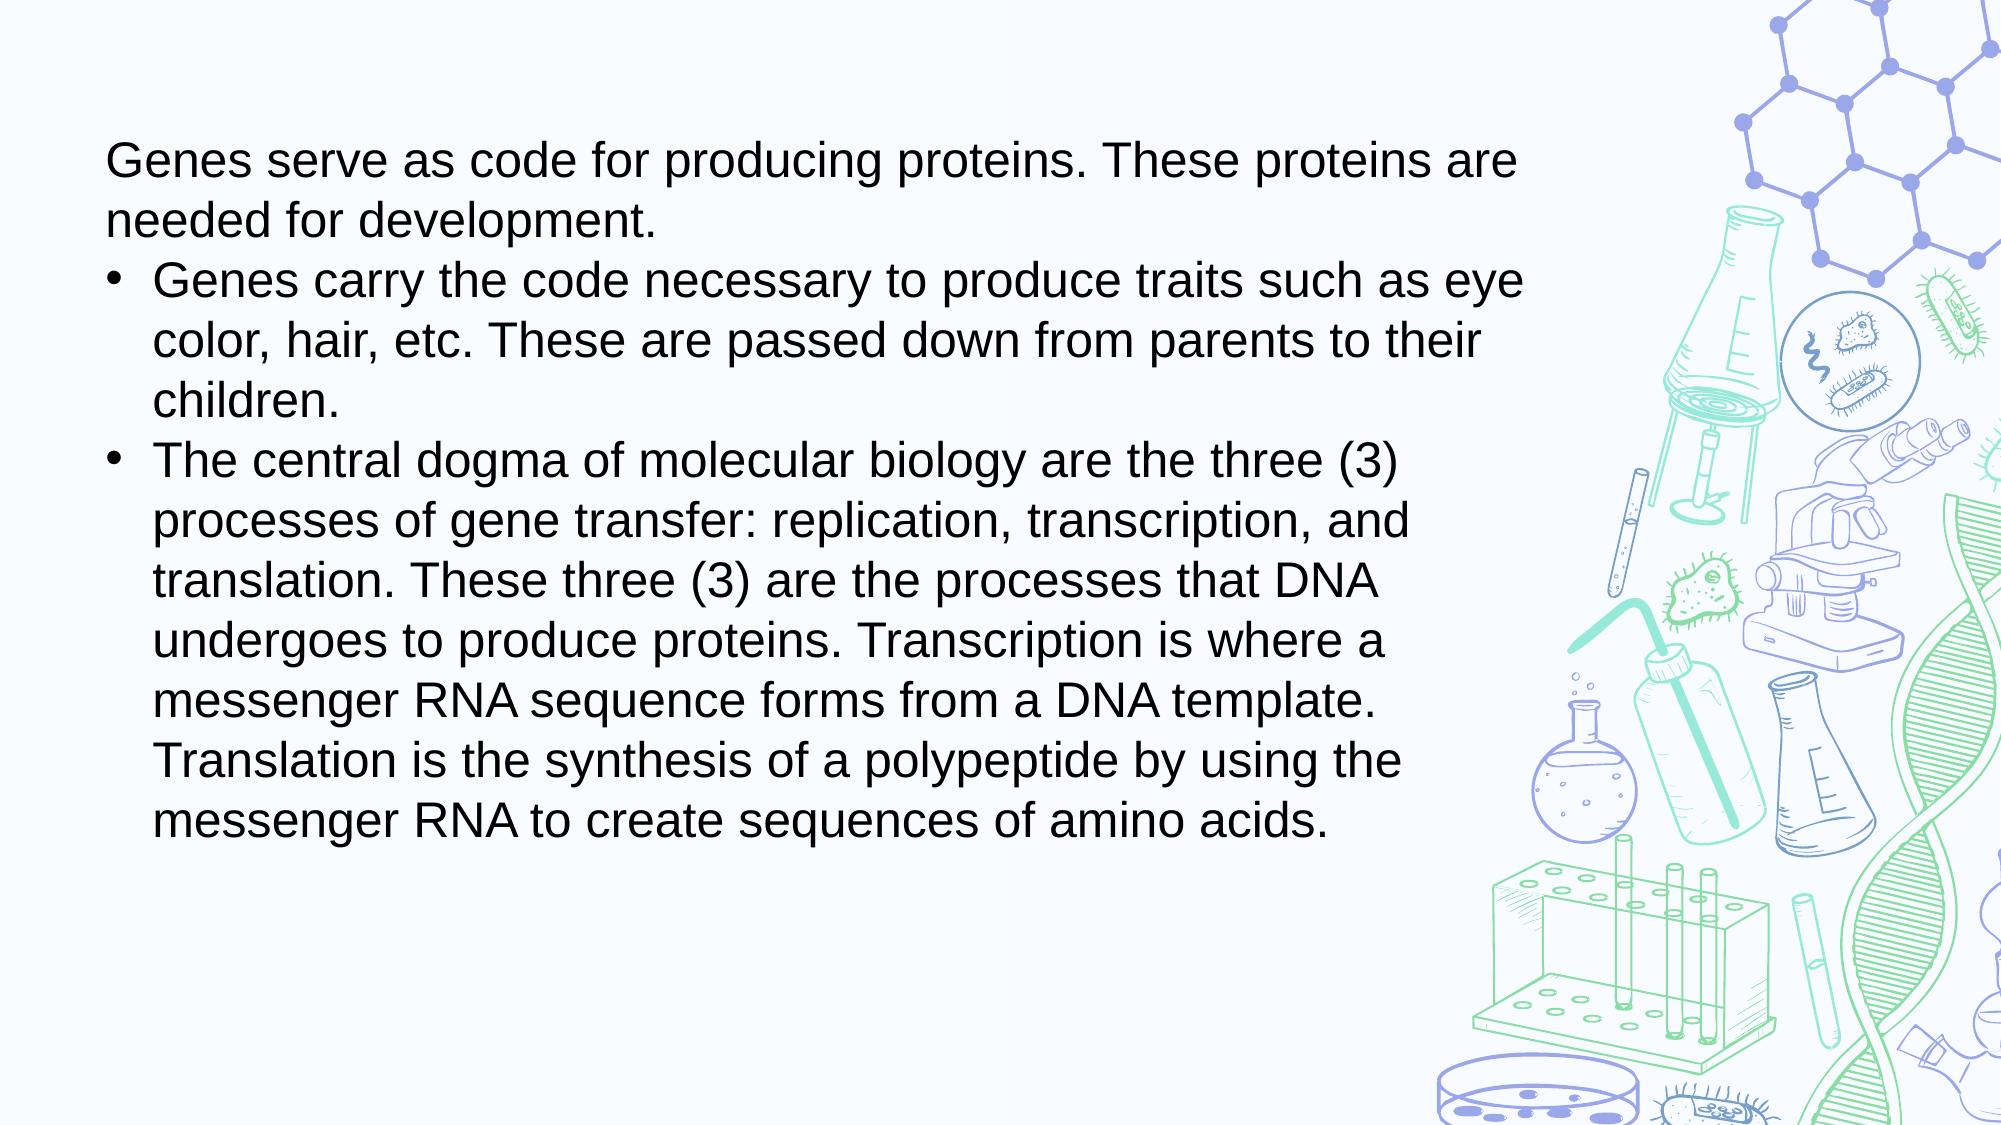

Genes serve as code for producing proteins. These proteins are needed for development.
Genes carry the code necessary to produce traits such as eye color, hair, etc. These are passed down from parents to their children.
The central dogma of molecular biology are the three (3) processes of gene transfer: replication, transcription, and translation. These three (3) are the processes that DNA undergoes to produce proteins. Transcription is where a messenger RNA sequence forms from a DNA template. Translation is the synthesis of a polypeptide by using the messenger RNA to create sequences of amino acids.